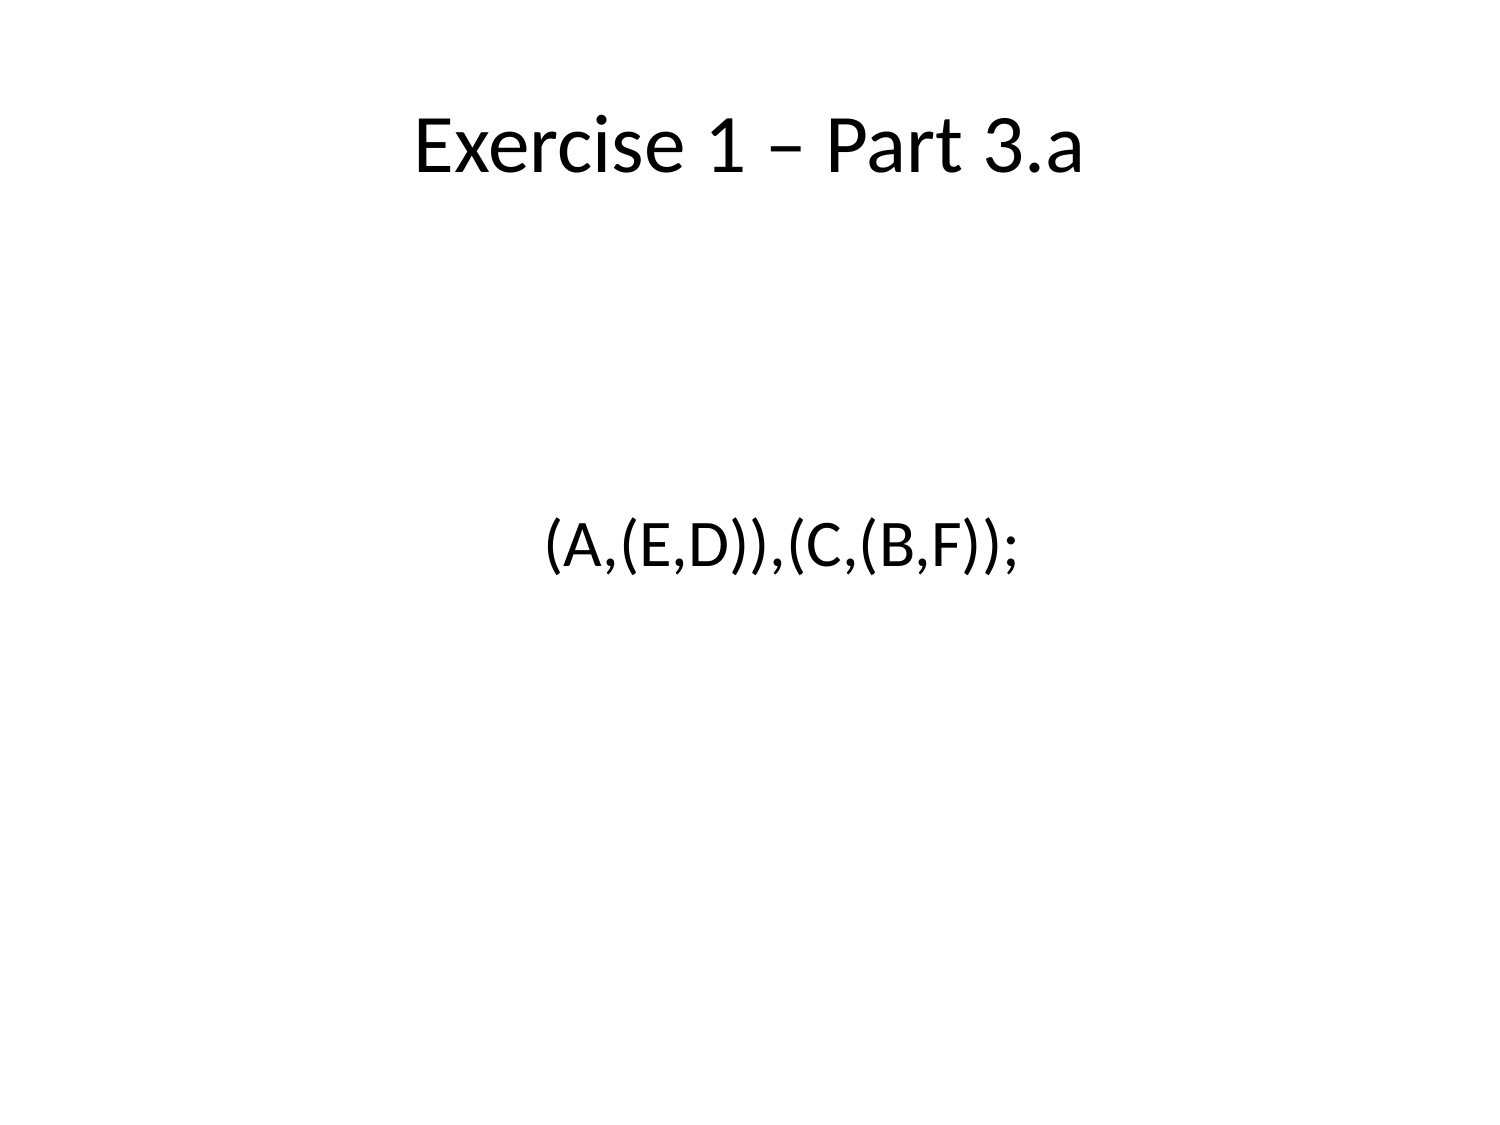

# Exercise 1 – Part 3.a
(A,(E,D)),(C,(B,F));